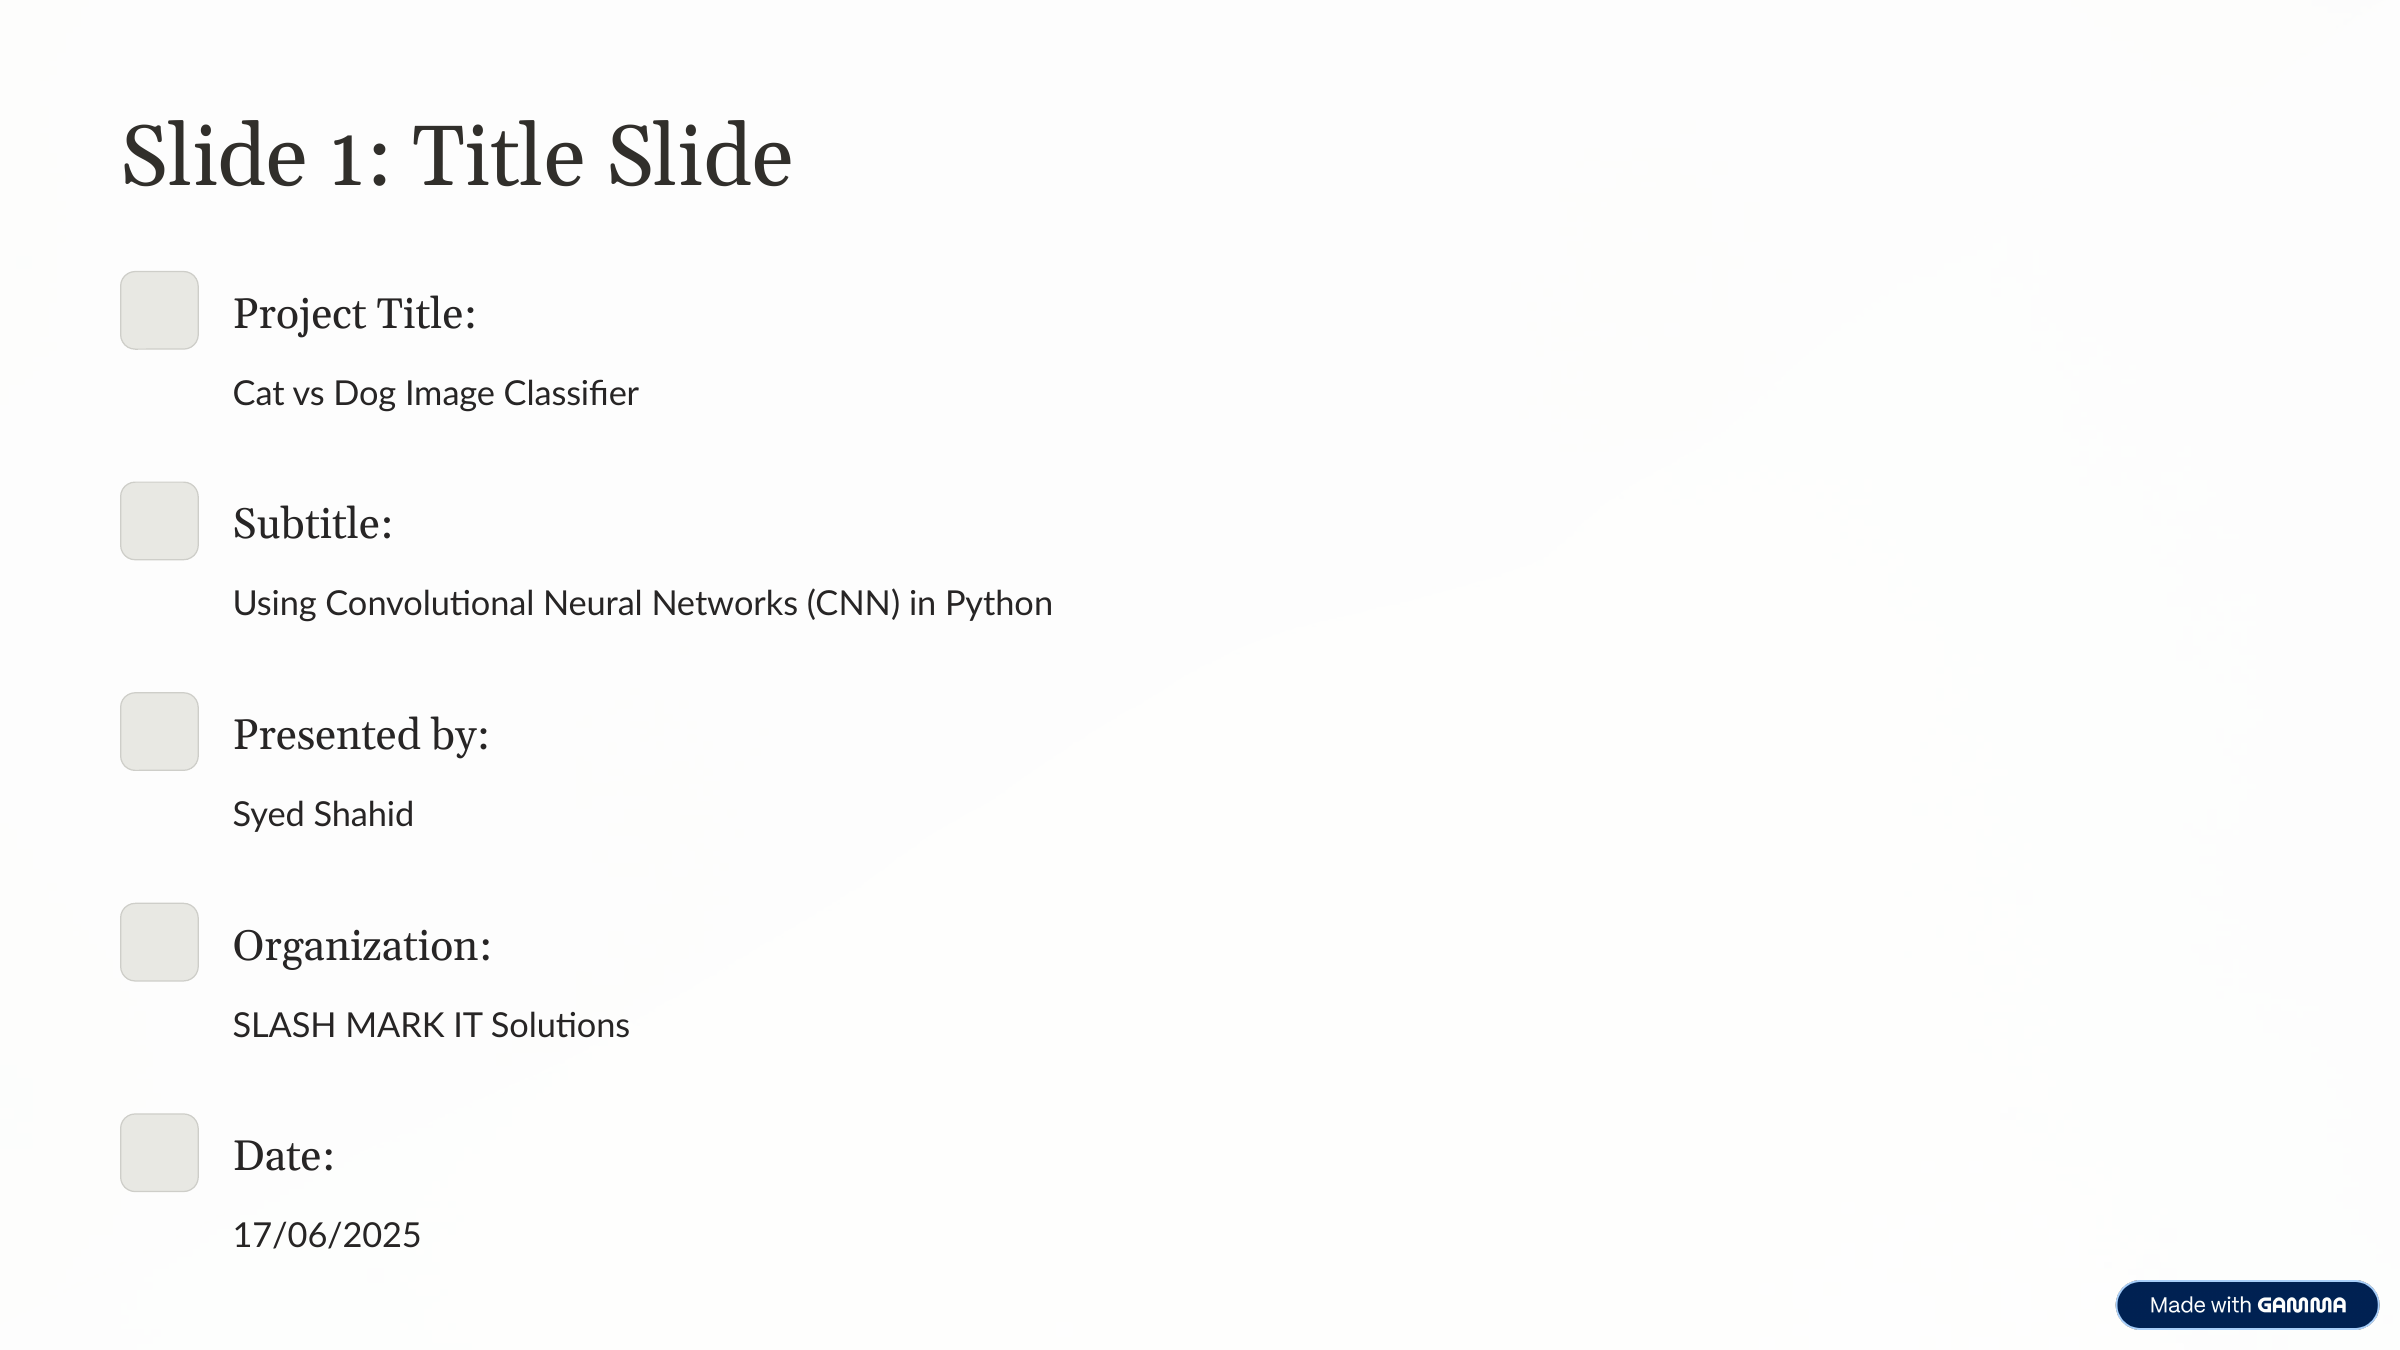

Slide 1: Title Slide

Project Title:
Cat vs Dog Image Classifier

Subtitle:
Using Convolutional Neural Networks (CNN) in Python

Presented by:
Syed Shahid

Organization:
SLASH MARK IT Solutions

Date:
17/06/2025